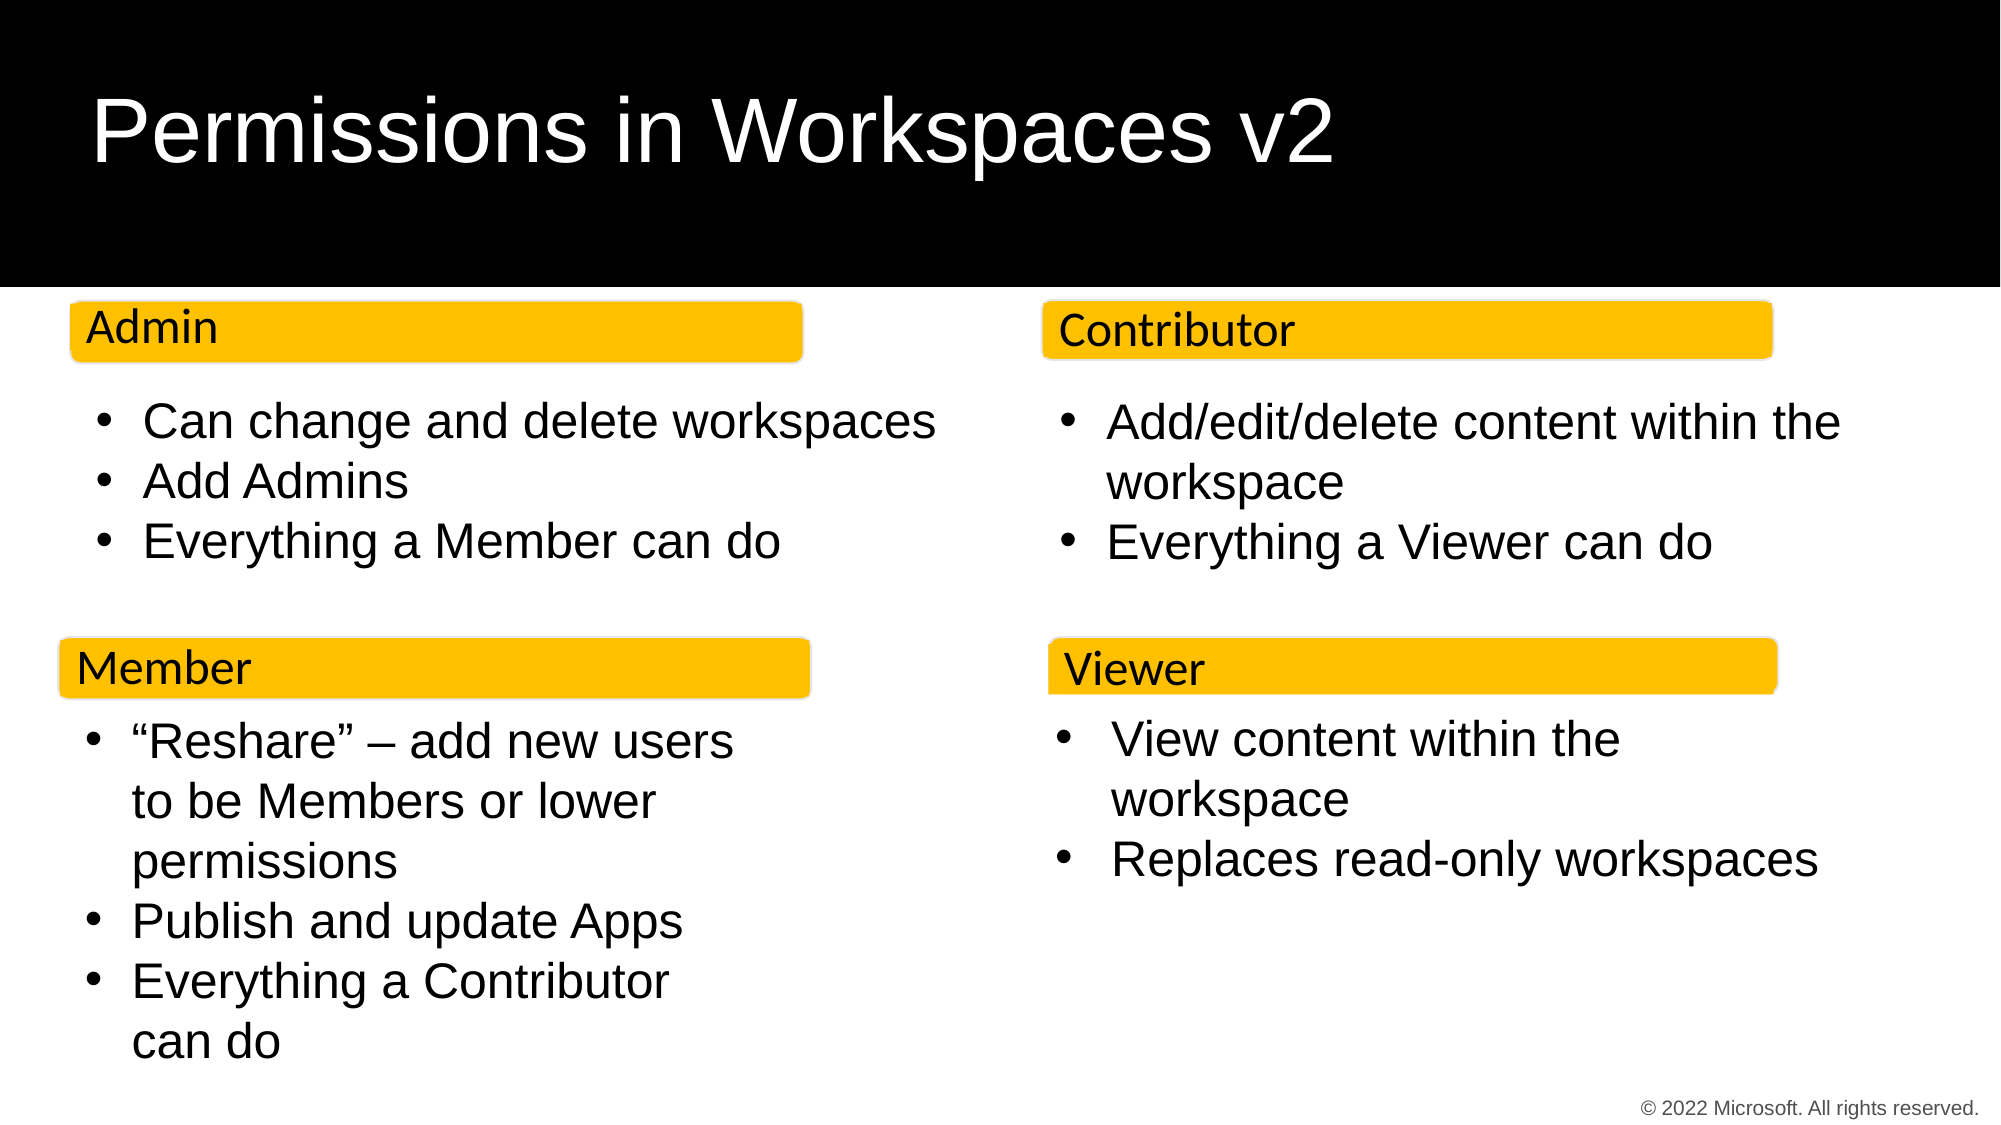

# Permissions in Workspaces v2

Contributor

Admin
Can change and delete workspaces
Add Admins
Everything a Member can do

Add/edit/delete content within the workspace
Everything a Viewer can do

“Reshare” – add new users to be Members or lower permissions
Publish and update Apps
Everything a Contributor can do

Member

Viewer
View content within the workspace
Replaces read-only workspaces

© 2022 Microsoft. All rights reserved.